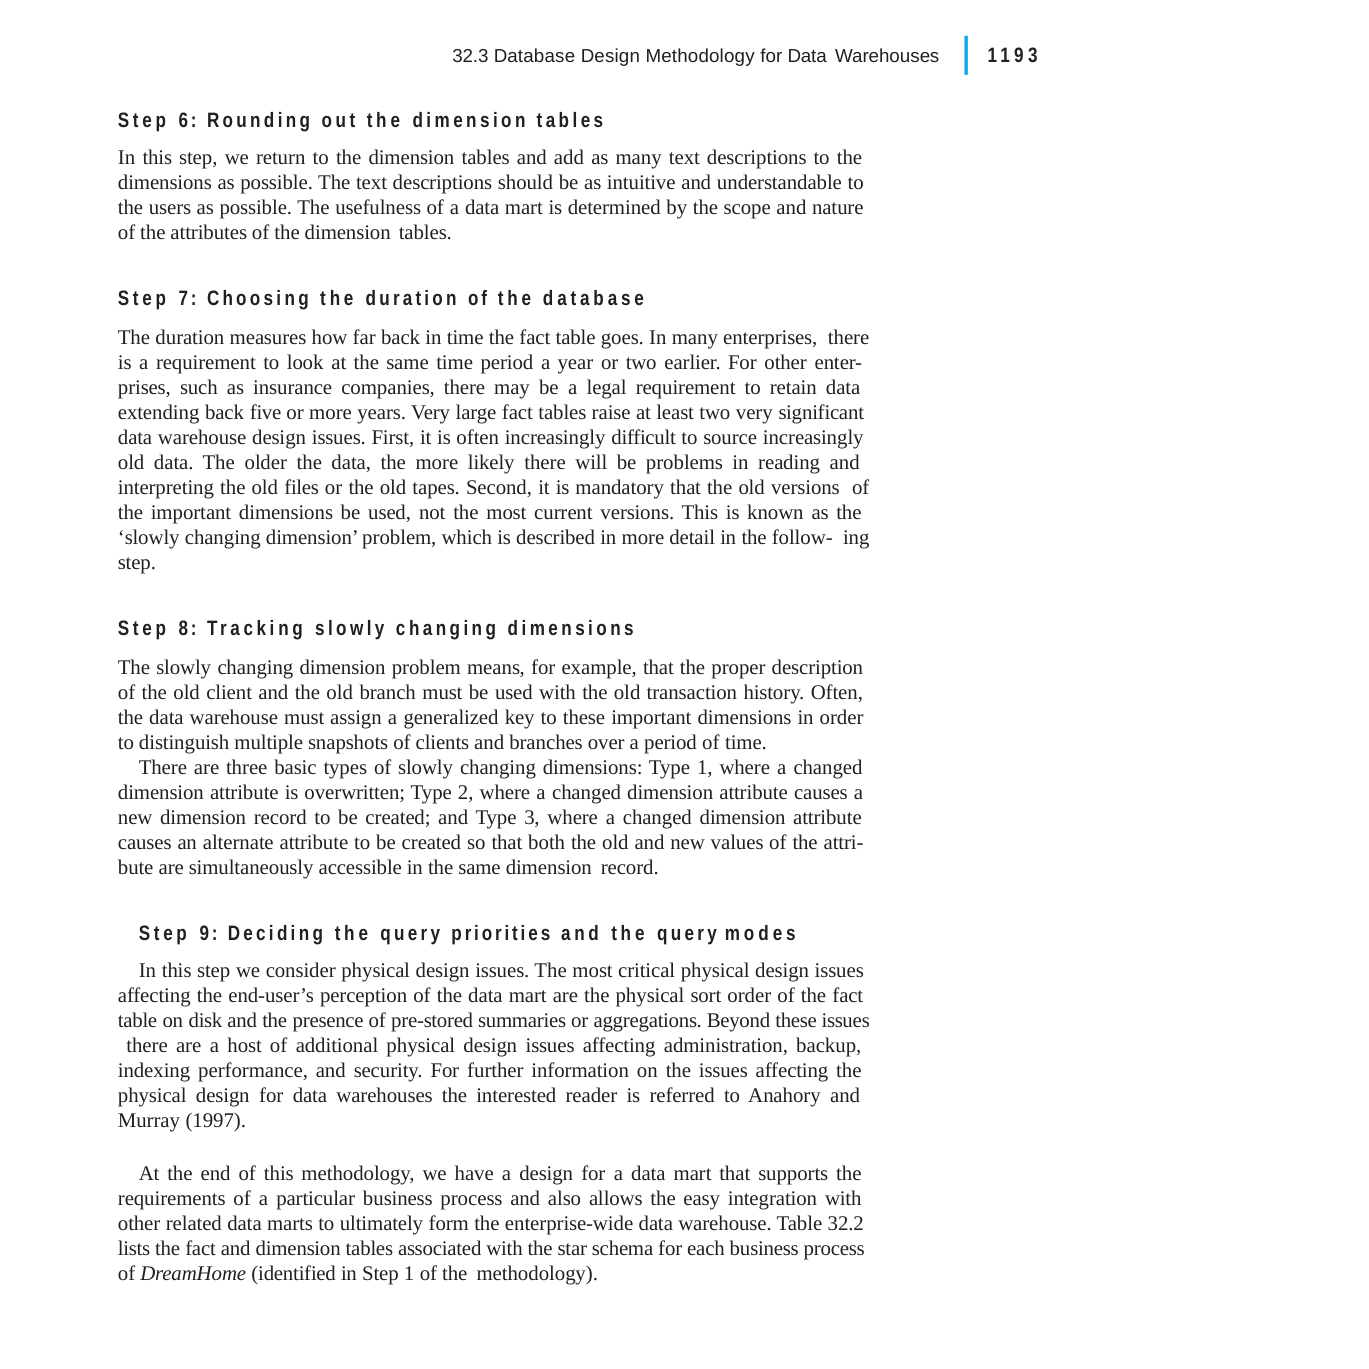

|
1193
32.3 Database Design Methodology for Data Warehouses
Step 6: Rounding out the dimension tables
In this step, we return to the dimension tables and add as many text descriptions to the  dimensions as possible. The text descriptions should be as intuitive and understandable to  the users as possible. The usefulness of a data mart is determined by the scope and nature  of the attributes of the dimension tables.

Step 7: Choosing the duration of the database
The duration measures how far back in time the fact table goes. In many enterprises,  there is a requirement to look at the same time period a year or two earlier. For other enter-  prises, such as insurance companies, there may be a legal requirement to retain data  extending back five or more years. Very large fact tables raise at least two very significant  data warehouse design issues. First, it is often increasingly difficult to source increasingly  old data. The older the data, the more likely there will be problems in reading and  interpreting the old files or the old tapes. Second, it is mandatory that the old versions  of the important dimensions be used, not the most current versions. This is known as the  ‘slowly changing dimension’ problem, which is described in more detail in the follow-  ing step.

Step 8: Tracking slowly changing dimensions
The slowly changing dimension problem means, for example, that the proper description  of the old client and the old branch must be used with the old transaction history. Often,  the data warehouse must assign a generalized key to these important dimensions in order  to distinguish multiple snapshots of clients and branches over a period of time.
There are three basic types of slowly changing dimensions: Type 1, where a changed  dimension attribute is overwritten; Type 2, where a changed dimension attribute causes a  new dimension record to be created; and Type 3, where a changed dimension attribute  causes an alternate attribute to be created so that both the old and new values of the attri-  bute are simultaneously accessible in the same dimension record.

Step 9: Deciding the query priorities and the query modes
In this step we consider physical design issues. The most critical physical design issues  affecting the end-user’s perception of the data mart are the physical sort order of the fact  table on disk and the presence of pre-stored summaries or aggregations. Beyond these issues  there are a host of additional physical design issues affecting administration, backup,  indexing performance, and security. For further information on the issues affecting the  physical design for data warehouses the interested reader is referred to Anahory and  Murray (1997).

At the end of this methodology, we have a design for a data mart that supports the  requirements of a particular business process and also allows the easy integration with  other related data marts to ultimately form the enterprise-wide data warehouse. Table 32.2  lists the fact and dimension tables associated with the star schema for each business process  of DreamHome (identified in Step 1 of the methodology).